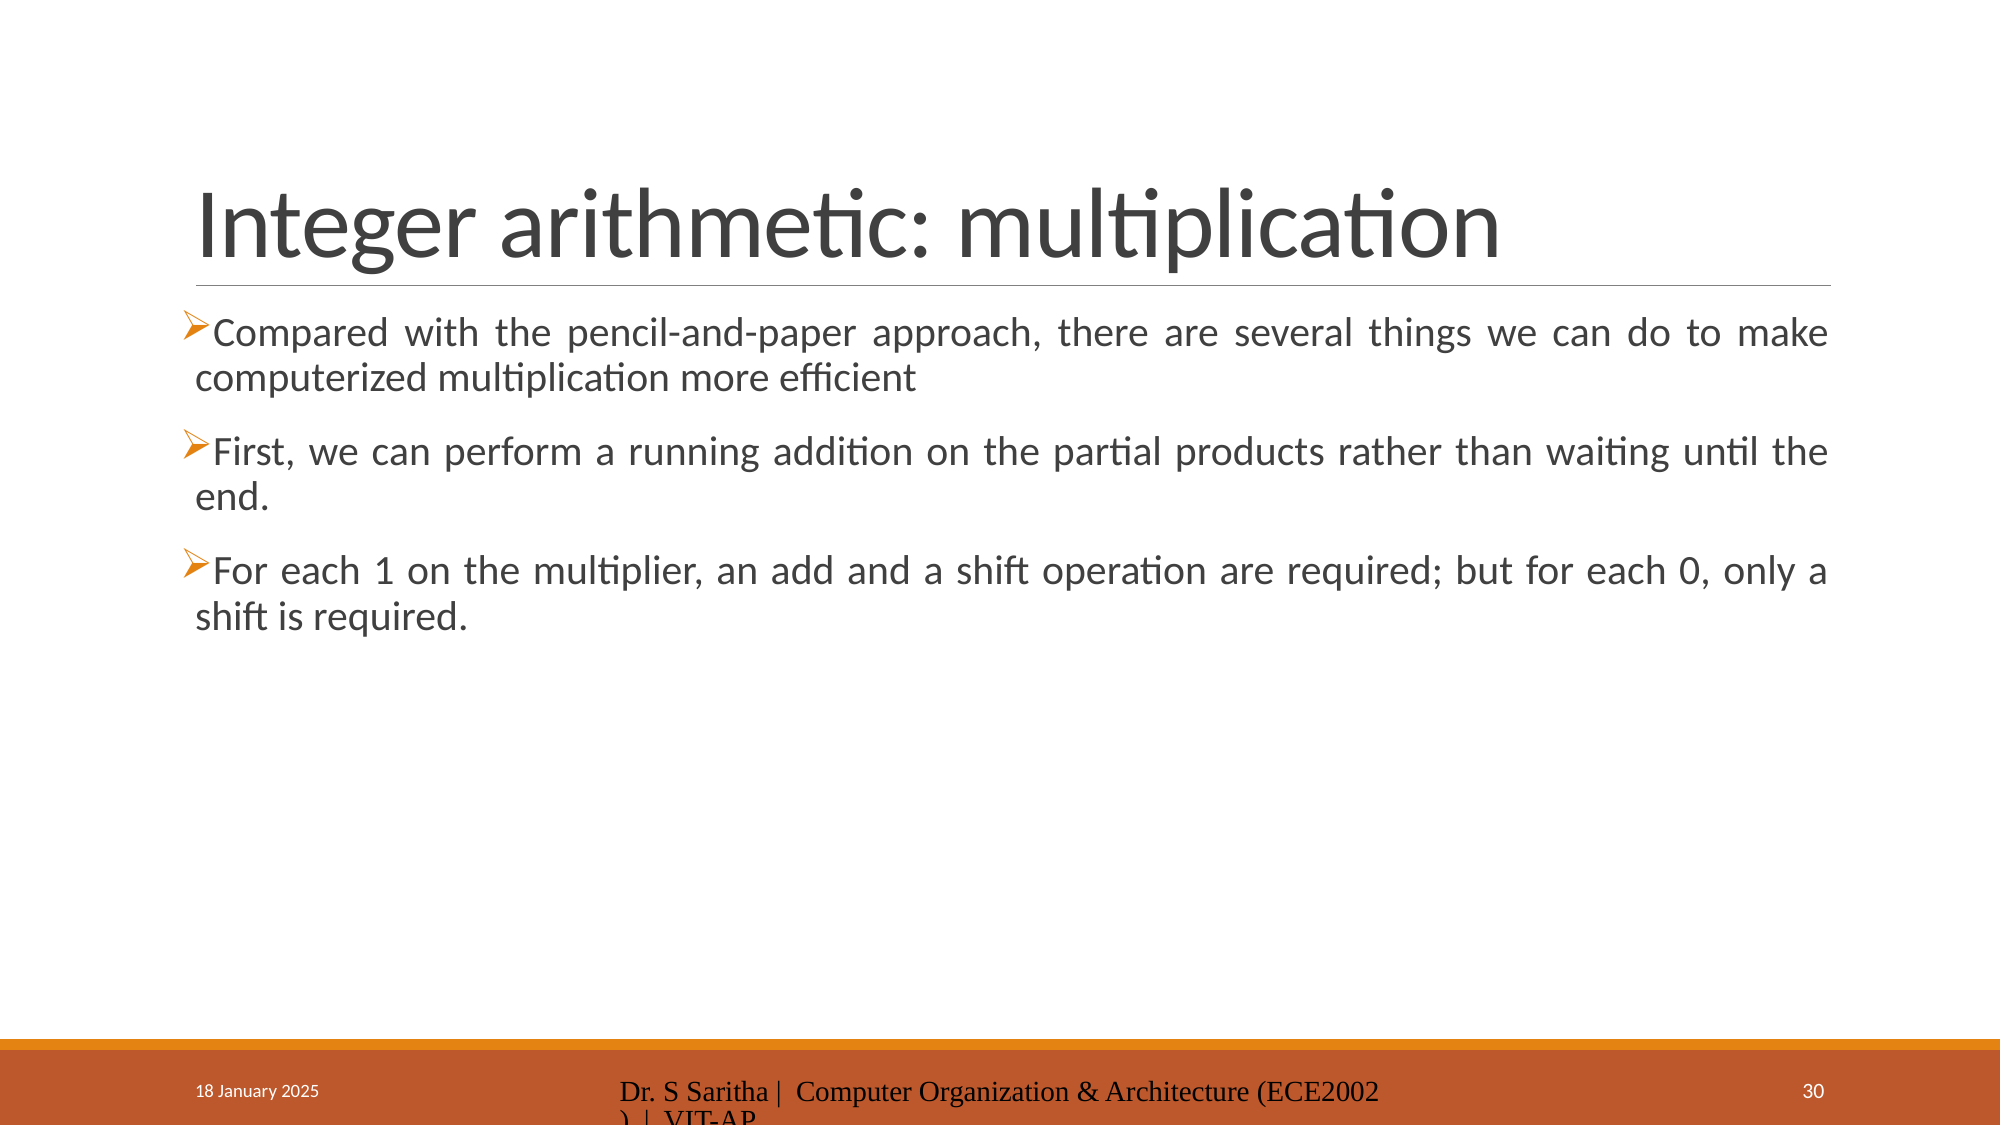

# Integer arithmetic: multiplication
Compared with the pencil-and-paper approach, there are several things we can do to make computerized multiplication more efficient
First, we can perform a running addition on the partial products rather than waiting until the end.
For each 1 on the multiplier, an add and a shift operation are required; but for each 0, only a shift is required.
18 January 2025
Dr. S Saritha |  Computer Organization & Architecture (ECE2002)  |  VIT-AP
30